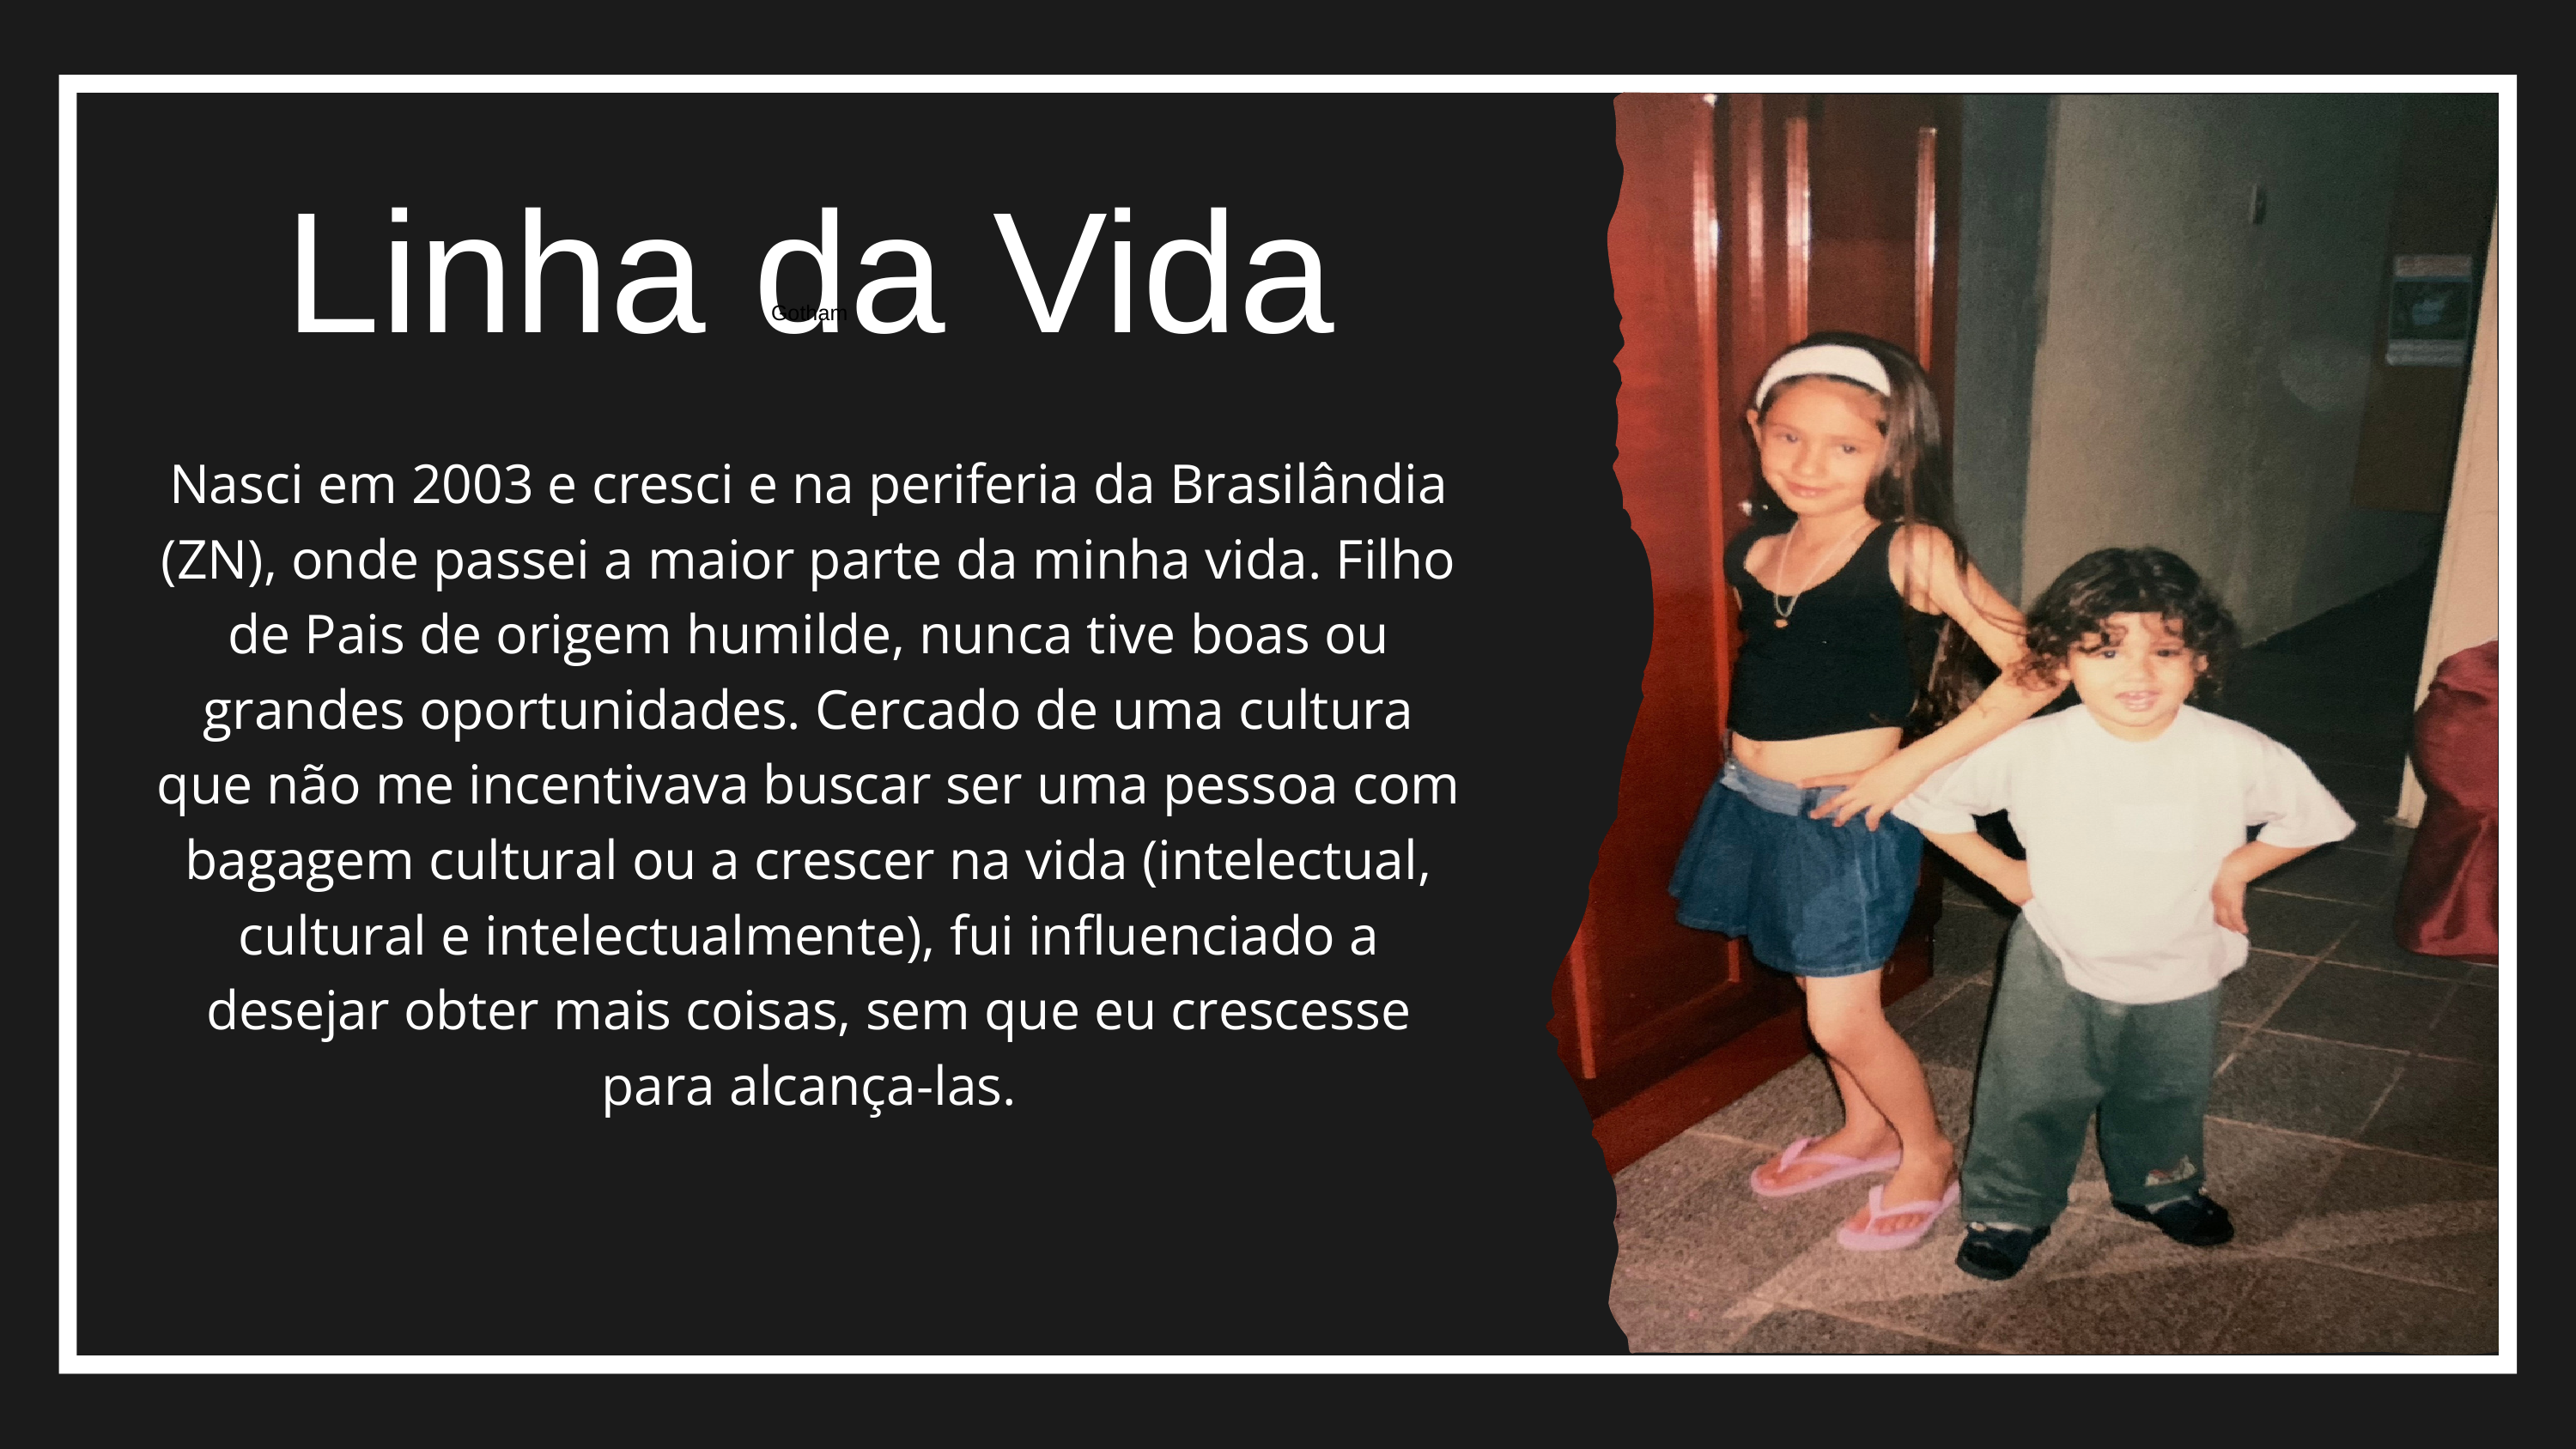

Linha da Vida
Gotham
Nasci em 2003 e cresci e na periferia da Brasilândia (ZN), onde passei a maior parte da minha vida. Filho de Pais de origem humilde, nunca tive boas ou grandes oportunidades. Cercado de uma cultura que não me incentivava buscar ser uma pessoa com bagagem cultural ou a crescer na vida (intelectual, cultural e intelectualmente), fui influenciado a desejar obter mais coisas, sem que eu crescesse para alcança-las.